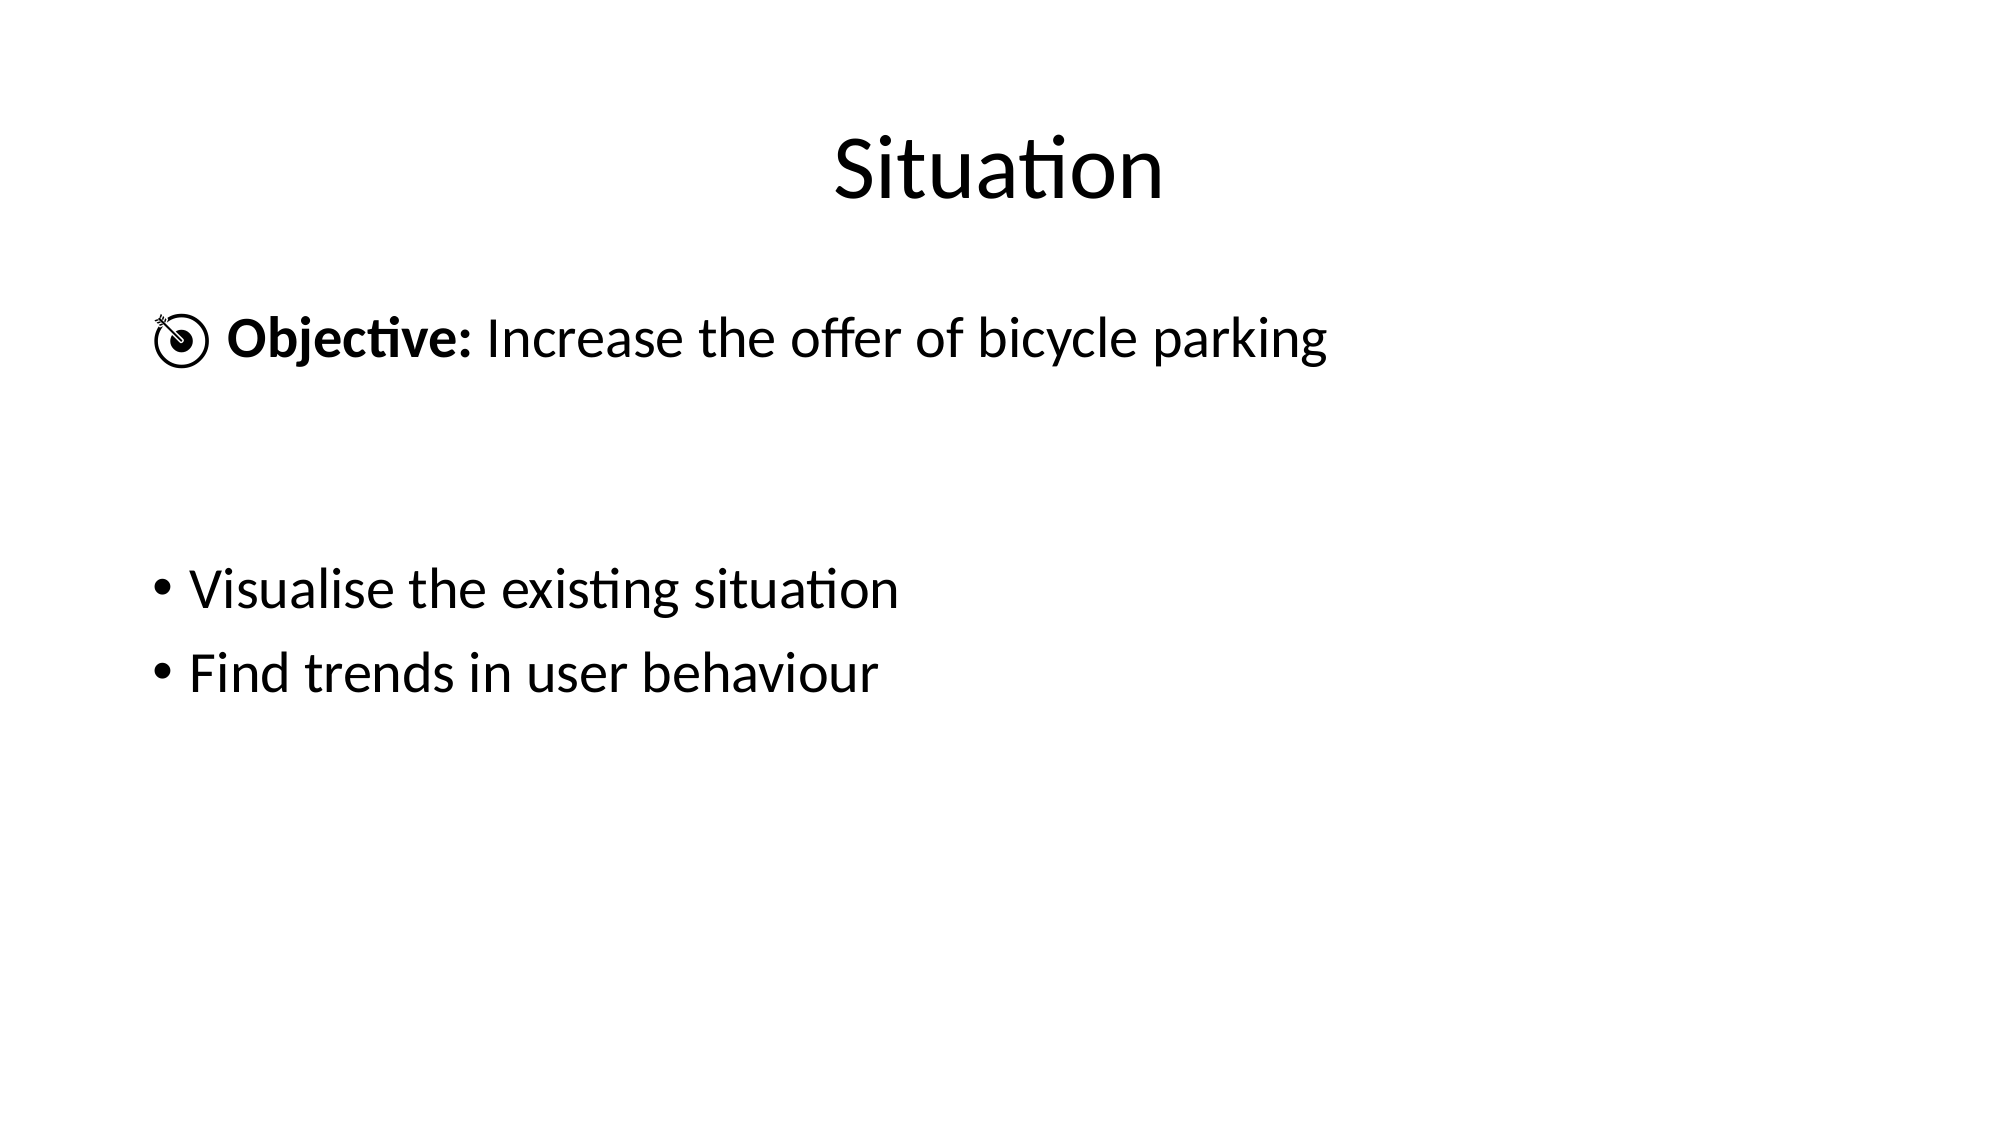

# Situation
🎯 Objective: Increase the offer of bicycle parking

Visualise the existing situation
Find trends in user behaviour